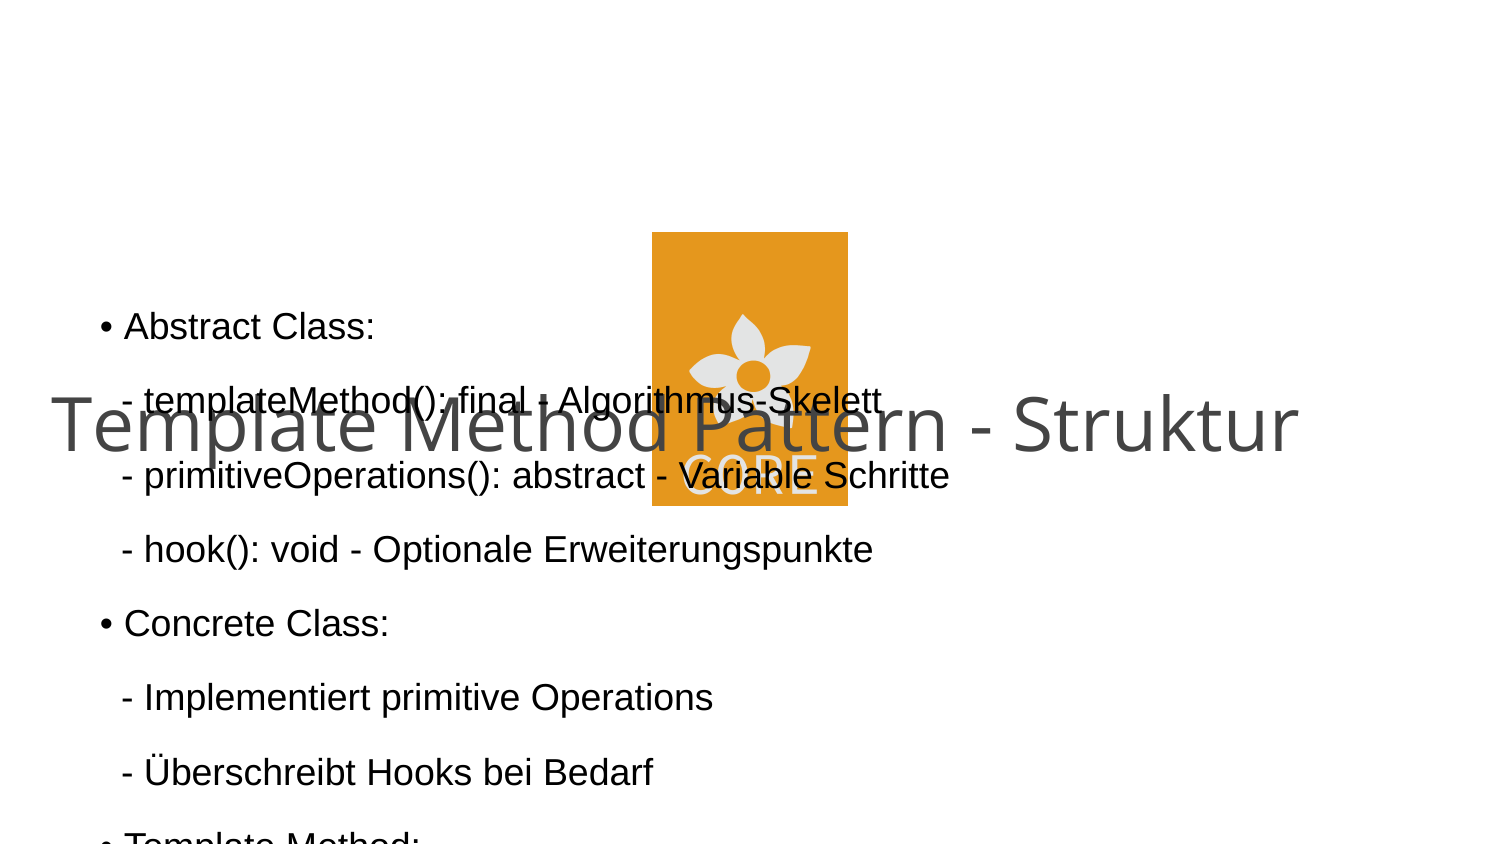

# Template Method Pattern - Struktur

• Abstract Class:
  - templateMethod(): final - Algorithmus-Skelett
  - primitiveOperations(): abstract - Variable Schritte
  - hook(): void - Optionale Erweiterungspunkte
• Concrete Class:
  - Implementiert primitive Operations
  - Überschreibt Hooks bei Bedarf
• Template Method:
  - Definiert Ablaufstruktur
  - Ruft primitive Operations in Reihenfolge auf
  - Meist final (nicht überschreibbar)
• Hollywood Principle:
  - "Don't call us, we'll call you"
  - Framework ruft Application Code auf